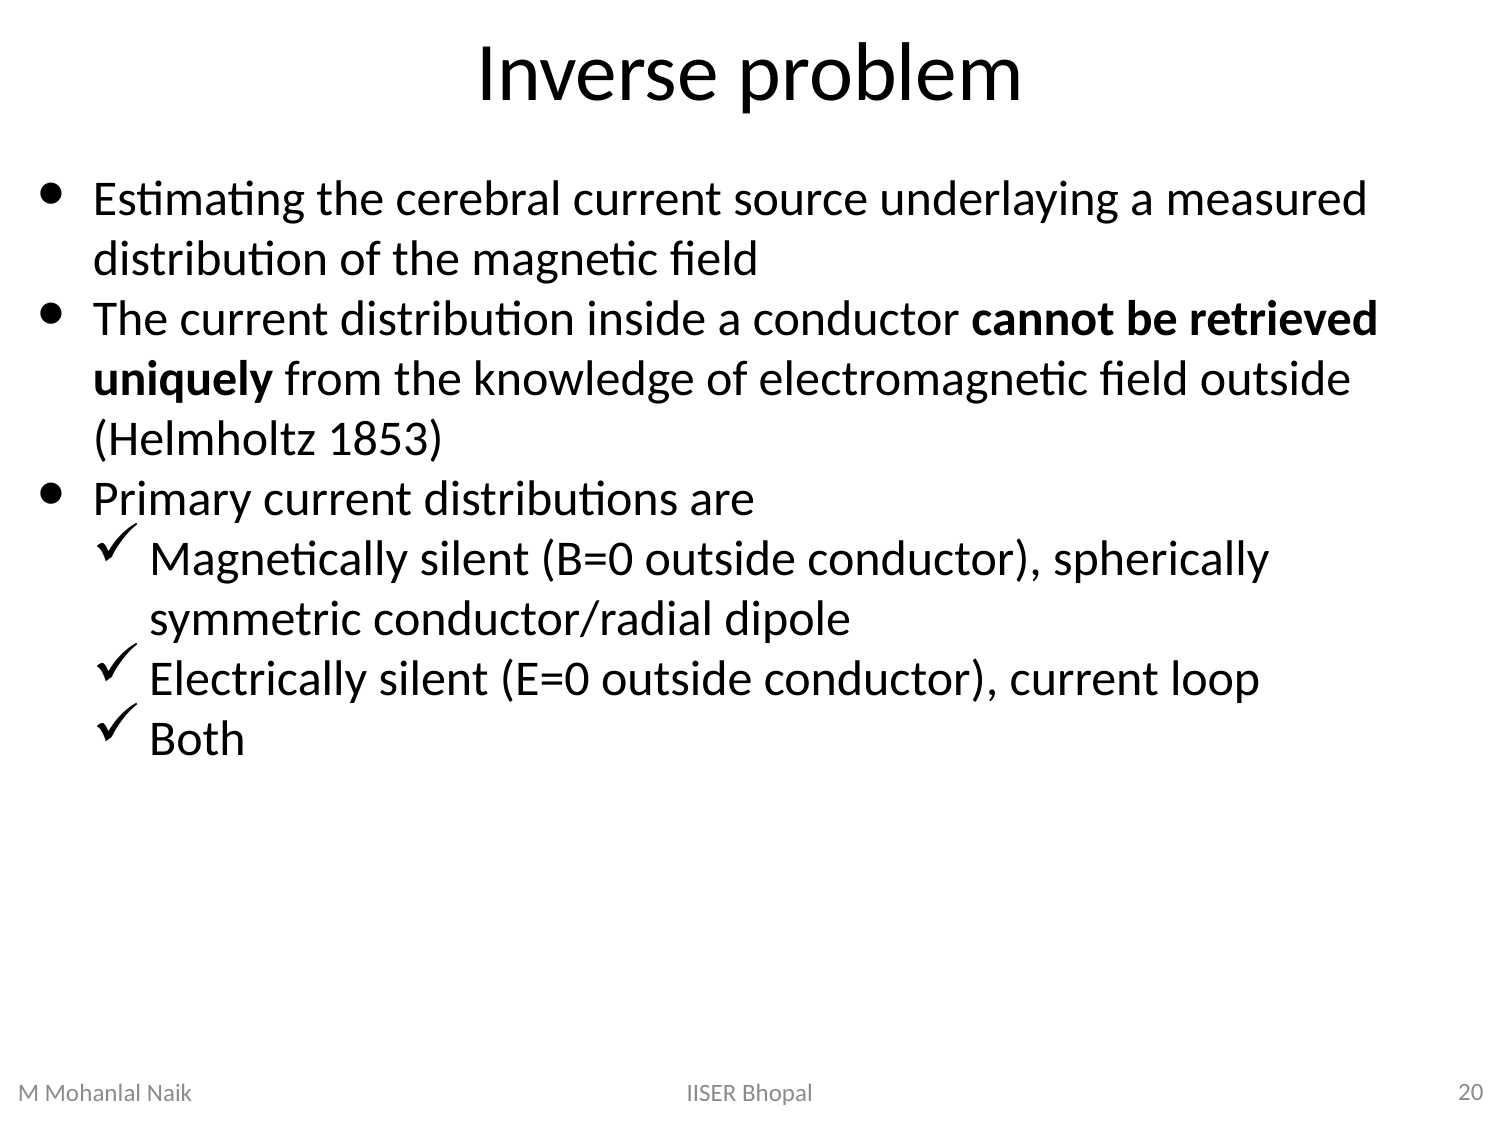

# Inverse problem
Estimating the cerebral current source underlaying a measured distribution of the magnetic field
The current distribution inside a conductor cannot be retrieved uniquely from the knowledge of electromagnetic field outside (Helmholtz 1853)
Primary current distributions are
Magnetically silent (B=0 outside conductor), spherically symmetric conductor/radial dipole
Electrically silent (E=0 outside conductor), current loop
Both
Update the slide
Understand the slide
20
IISER Bhopal
M Mohanlal Naik